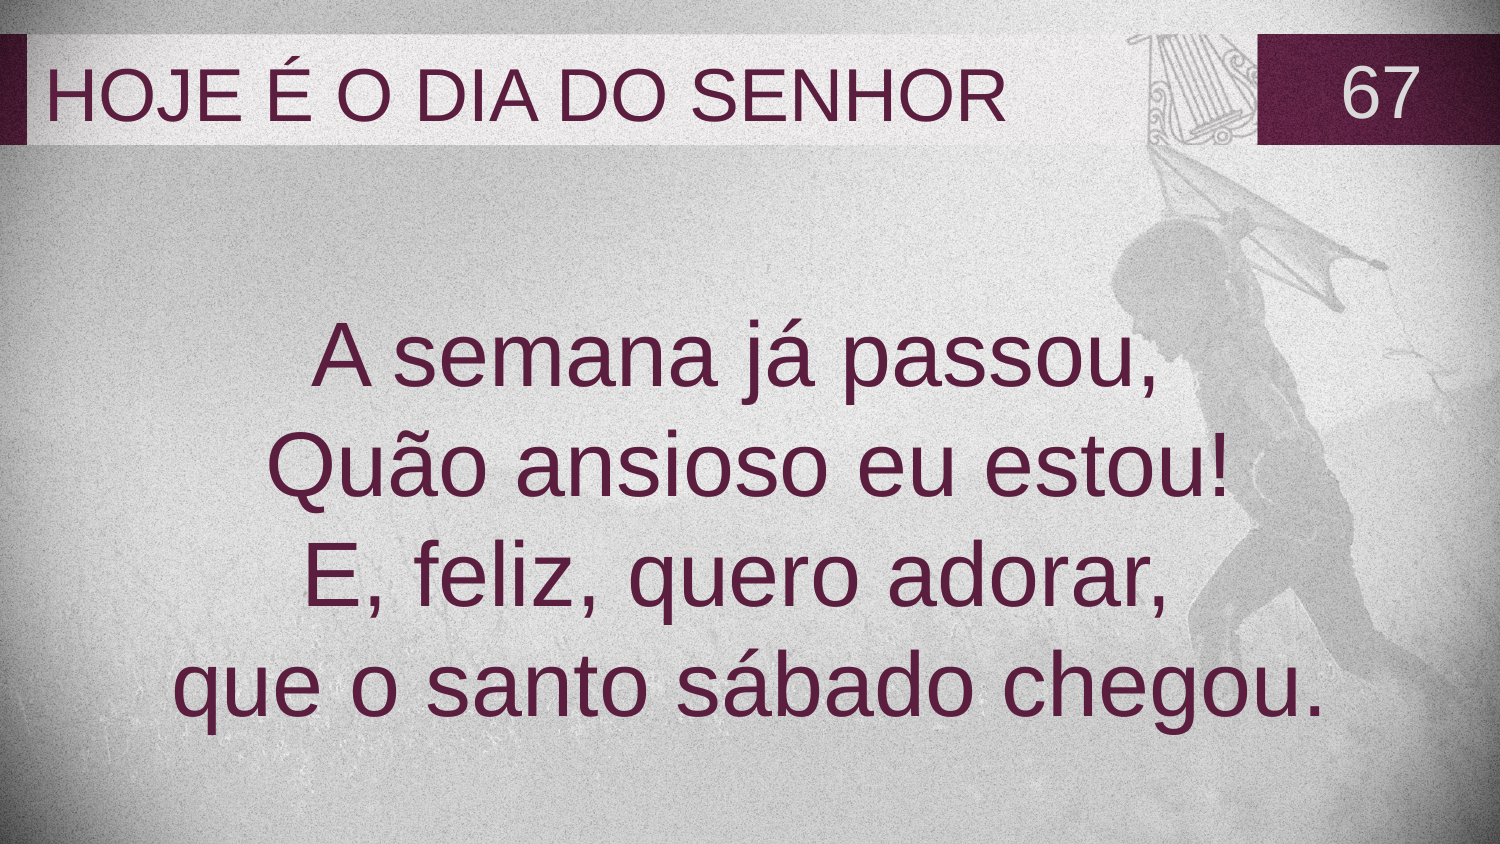

# HOJE É O DIA DO SENHOR
67
A semana já passou,
Quão ansioso eu estou!
E, feliz, quero adorar,
que o santo sábado chegou.